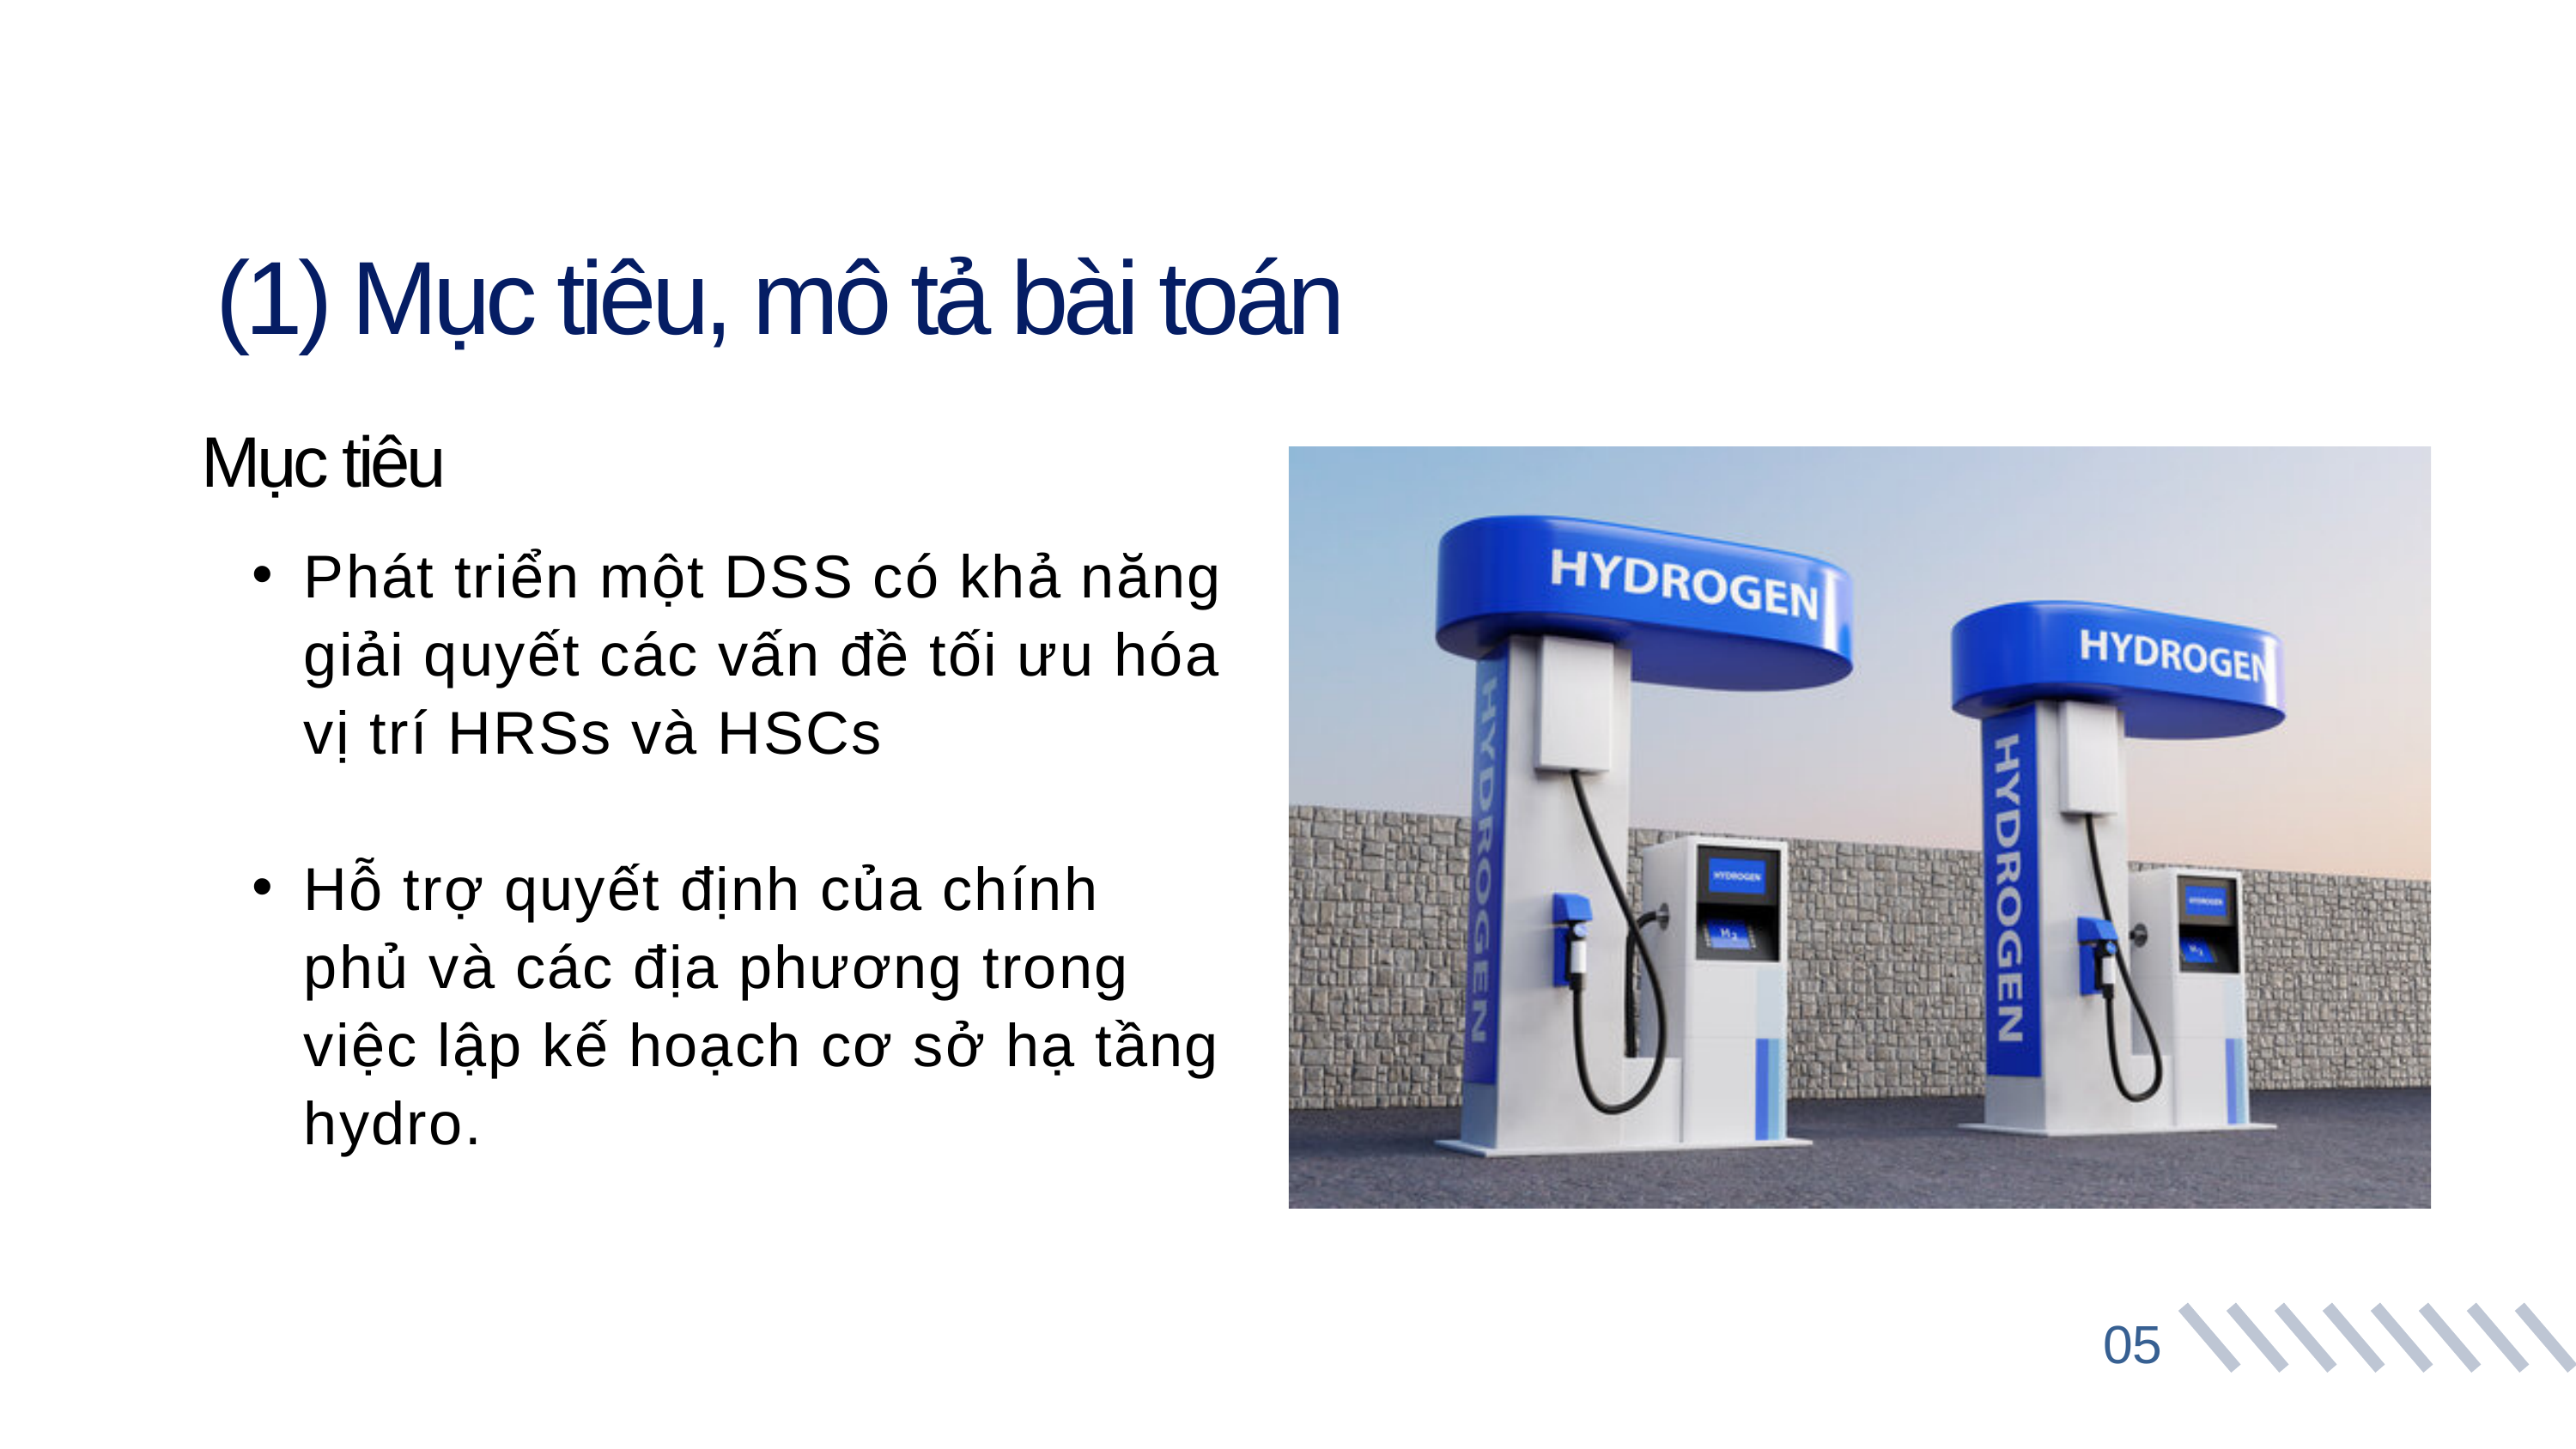

(1) Mục tiêu, mô tả bài toán
Mục tiêu

Phát triển một DSS có khả năng giải quyết các vấn đề tối ưu hóa vị trí HRSs và HSCs

Hỗ trợ quyết định của chính phủ và các địa phương trong việc lập kế hoạch cơ sở hạ tầng hydro.
05